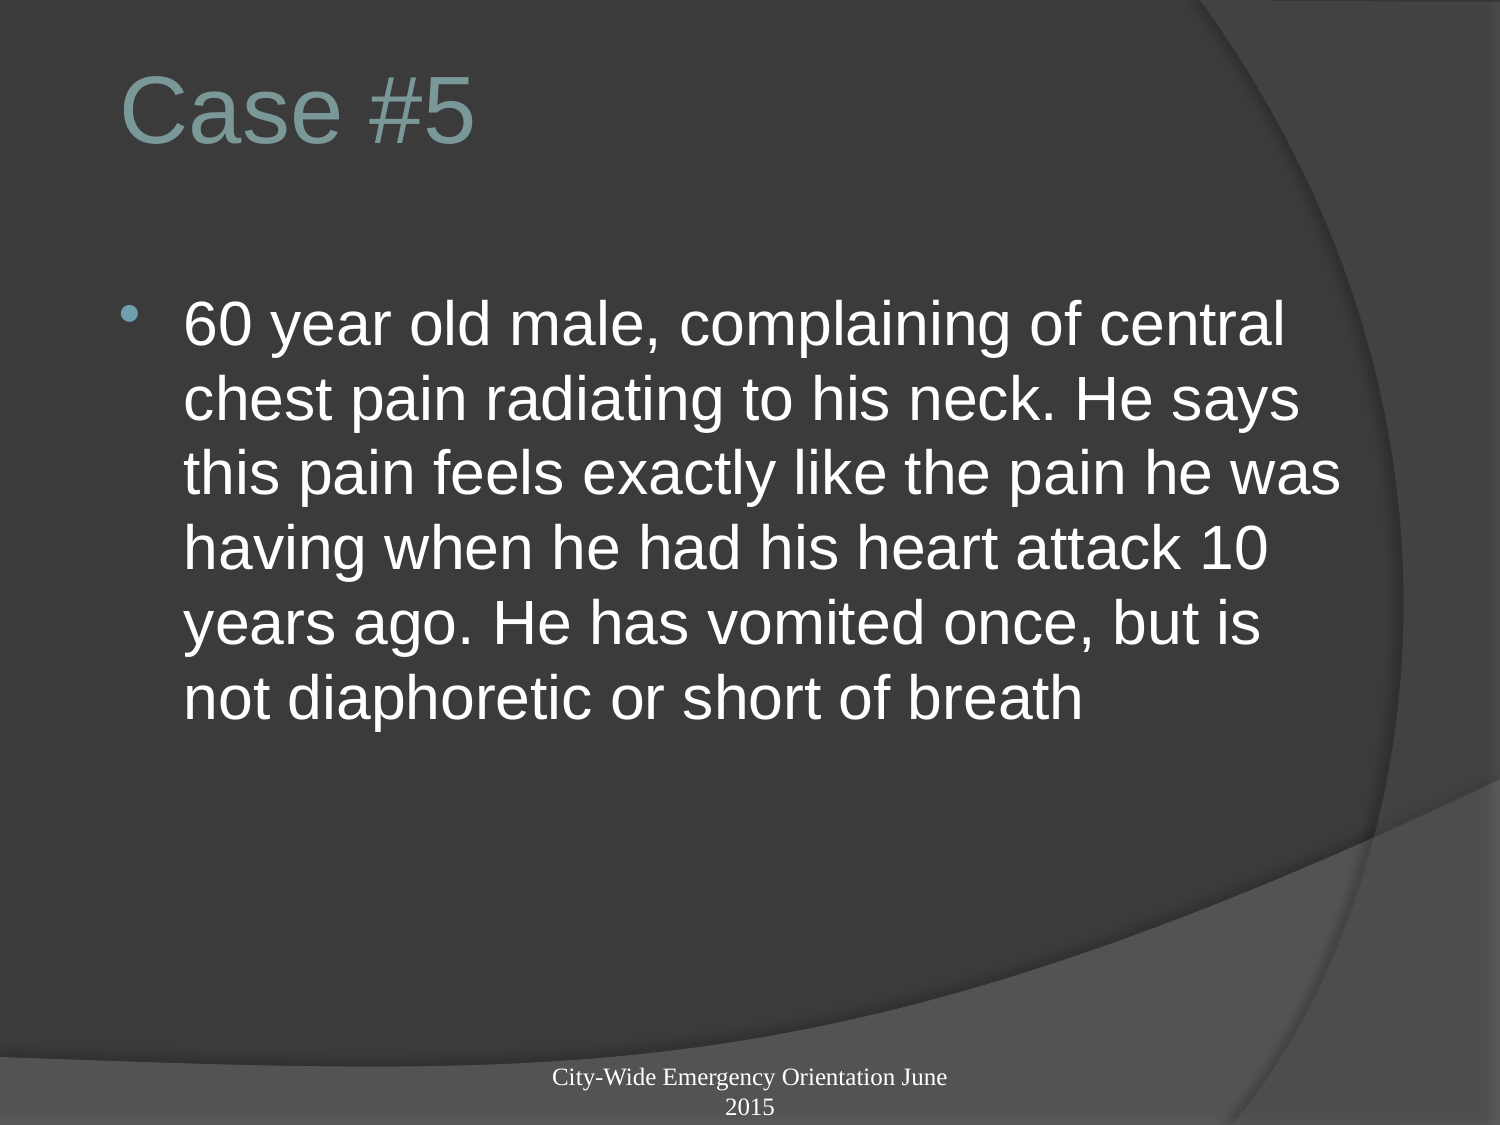

# Case #5
60 year old male, complaining of central chest pain radiating to his neck. He says this pain feels exactly like the pain he was having when he had his heart attack 10 years ago. He has vomited once, but is not diaphoretic or short of breath
City-Wide Emergency Orientation June 2015